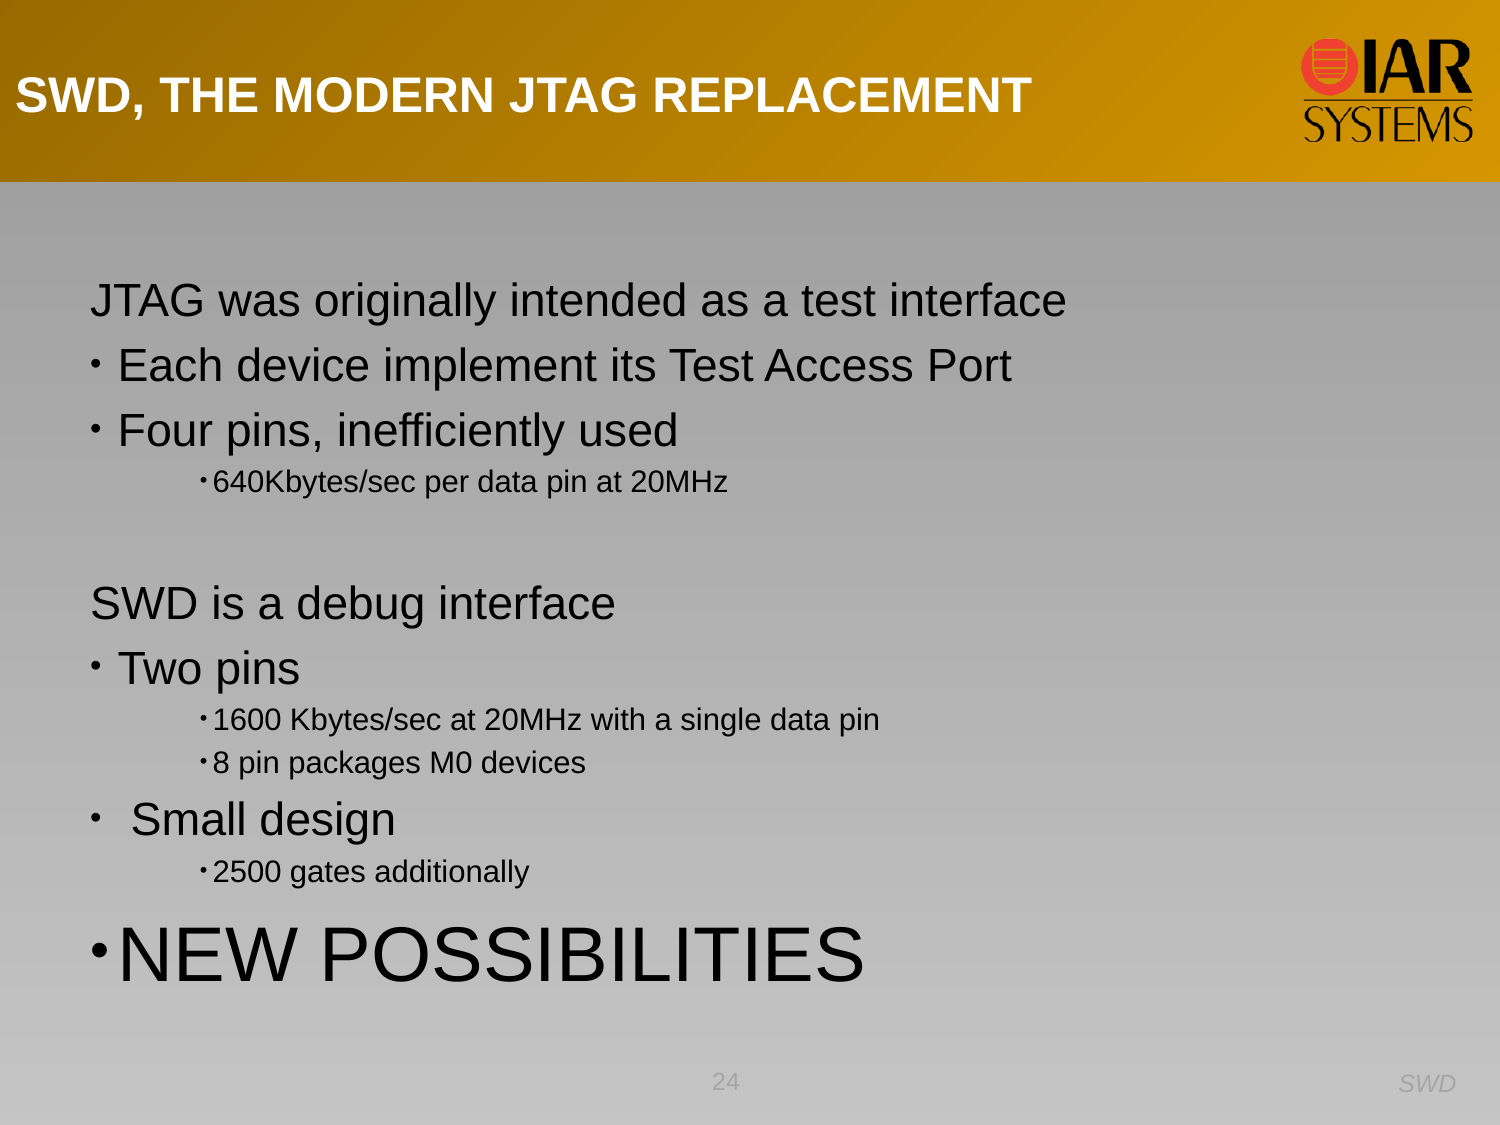

SWD, THE MODERN JTAG REPLACEMENT
JTAG was originally intended as a test interface
Each device implement its Test Access Port
Four pins, inefficiently used
640Kbytes/sec per data pin at 20MHz

SWD is a debug interface
Two pins
1600 Kbytes/sec at 20MHz with a single data pin
8 pin packages M0 devices
 Small design
2500 gates additionally
NEW POSSIBILITIES
24
SWD